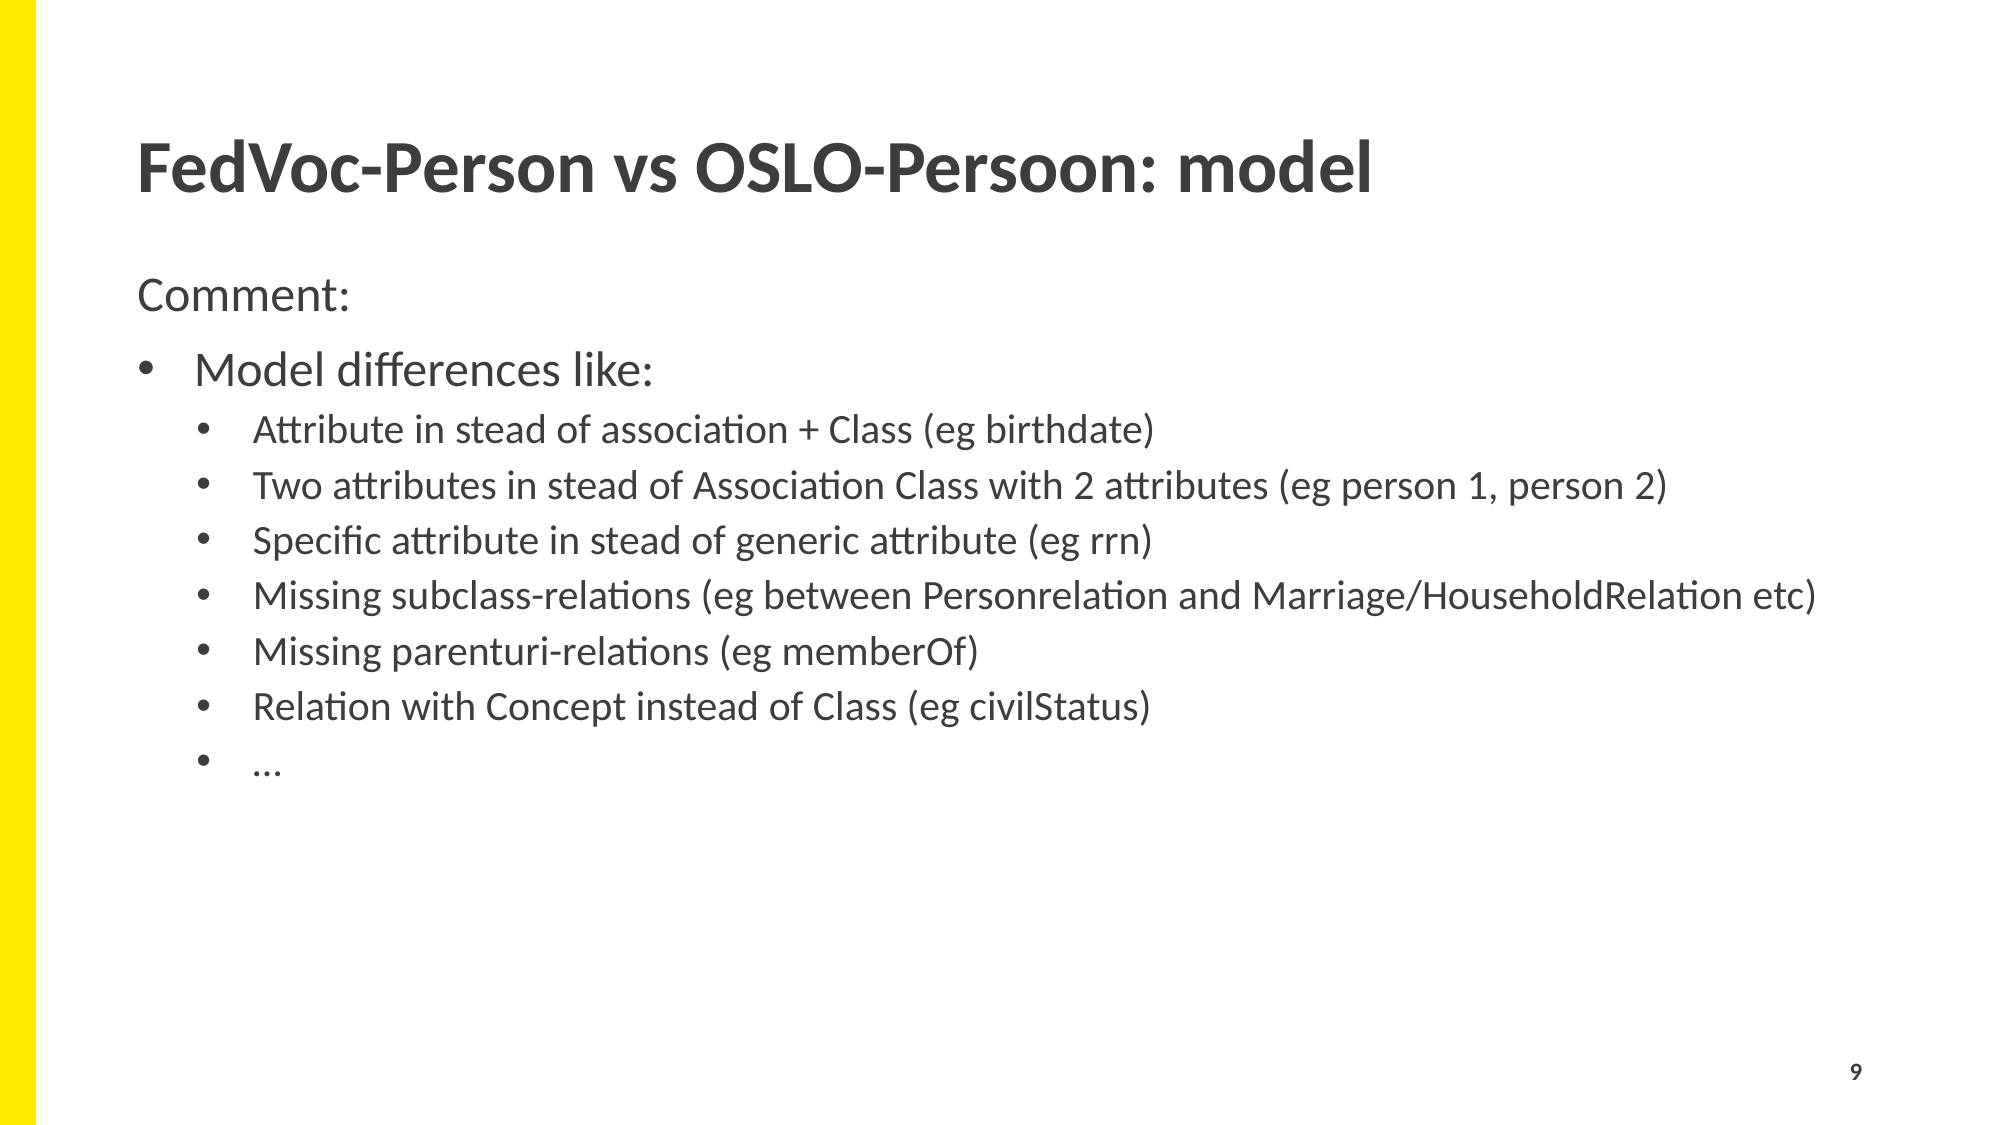

# FedVoc-Person vs OSLO-Persoon: model
Comment:
Model differences like:
Attribute in stead of association + Class (eg birthdate)
Two attributes in stead of Association Class with 2 attributes (eg person 1, person 2)
Specific attribute in stead of generic attribute (eg rrn)
Missing subclass-relations (eg between Personrelation and Marriage/HouseholdRelation etc)
Missing parenturi-relations (eg memberOf)
Relation with Concept instead of Class (eg civilStatus)
…

9